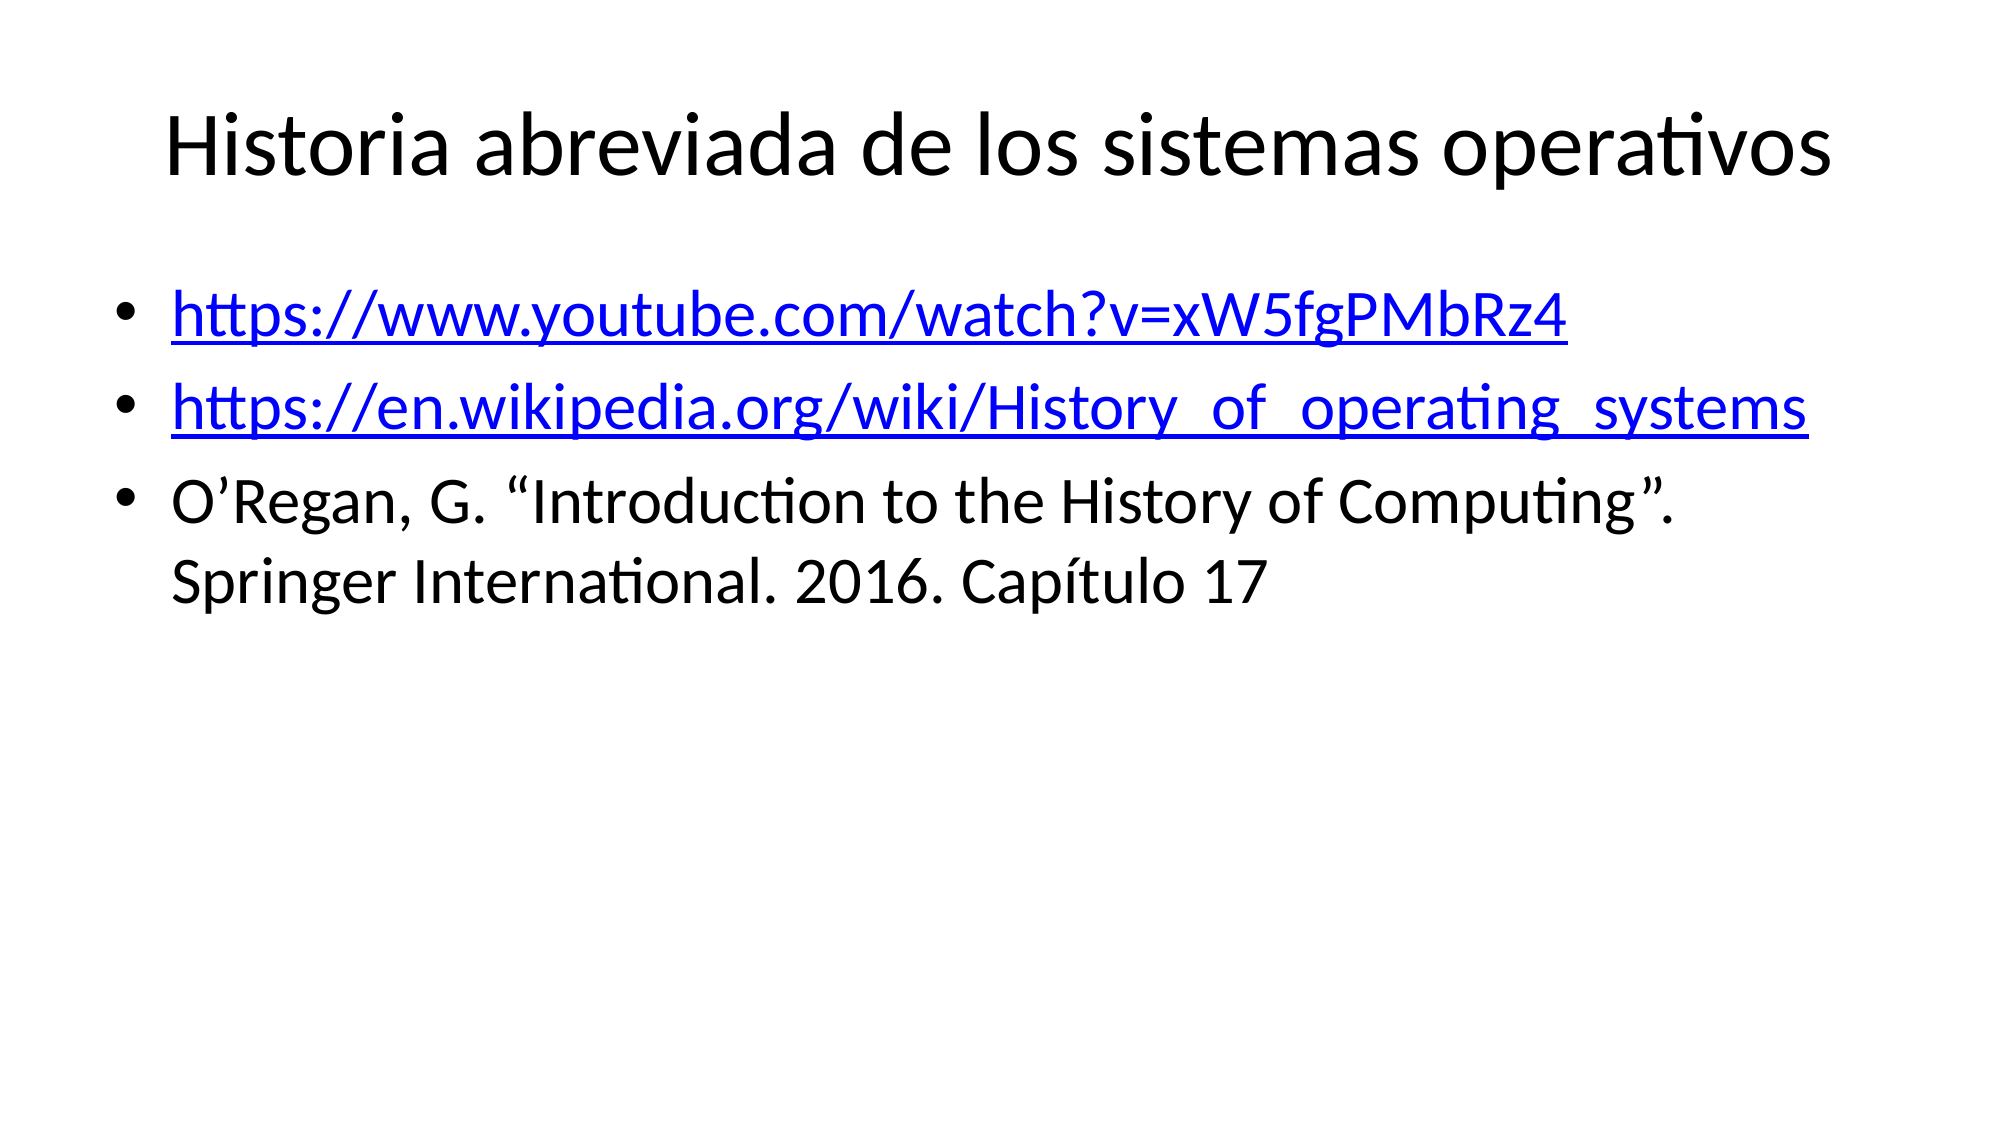

# Historia abreviada de los sistemas operativos
https://www.youtube.com/watch?v=xW5fgPMbRz4
https://en.wikipedia.org/wiki/History_of_operating_systems
O’Regan, G. “Introduction to the History of Computing”. Springer International. 2016. Capítulo 17